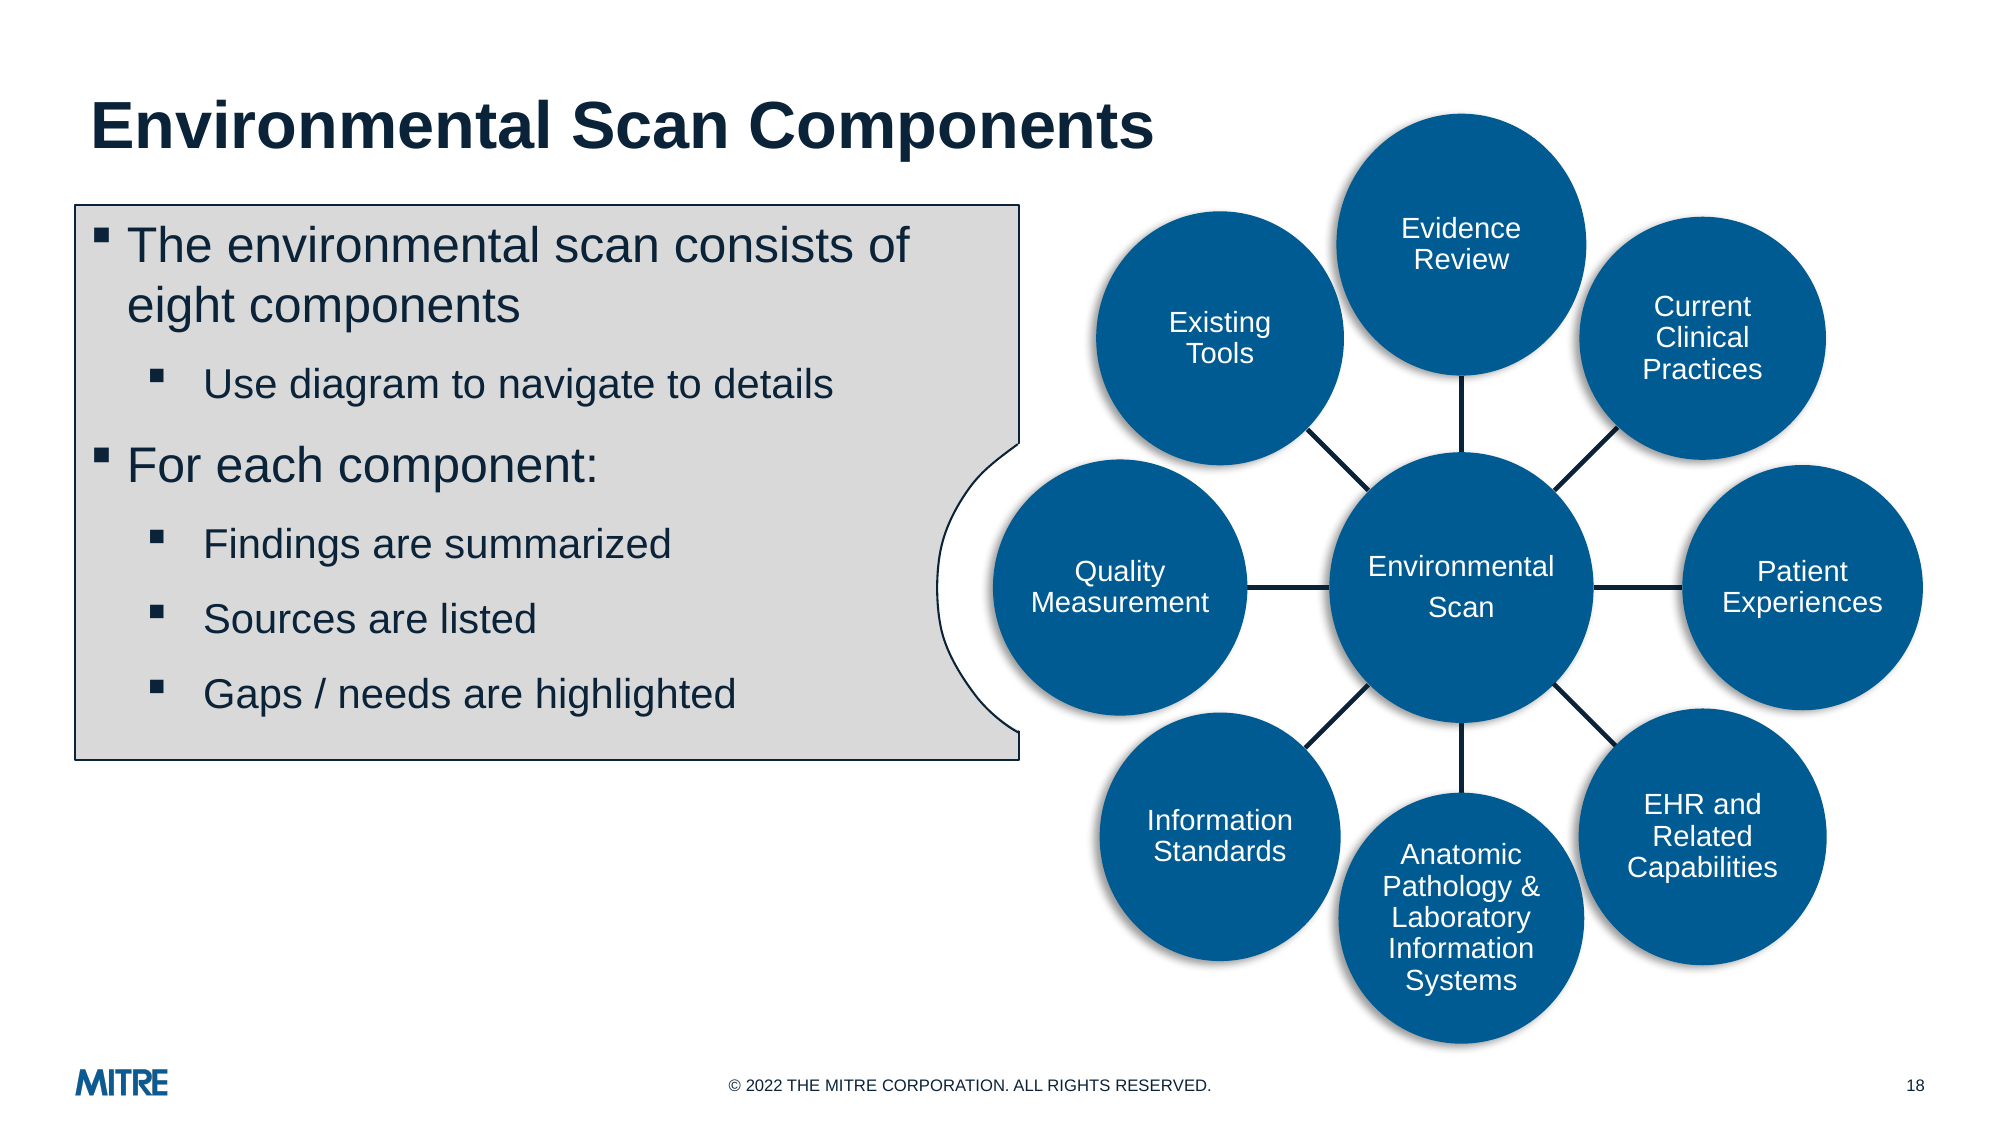

# Environmental Scan Components
Evidence Review
Existing Tools
Current Clinical Practices

Environmental
Scan

Quality Measurement
Patient Experiences

EHR and Related Capabilities
Information Standards

Anatomic Pathology & Laboratory Information Systems
The environmental scan consists of eight components
Use diagram to navigate to details
For each component:
Findings are summarized
Sources are listed
Gaps / needs are highlighted

18